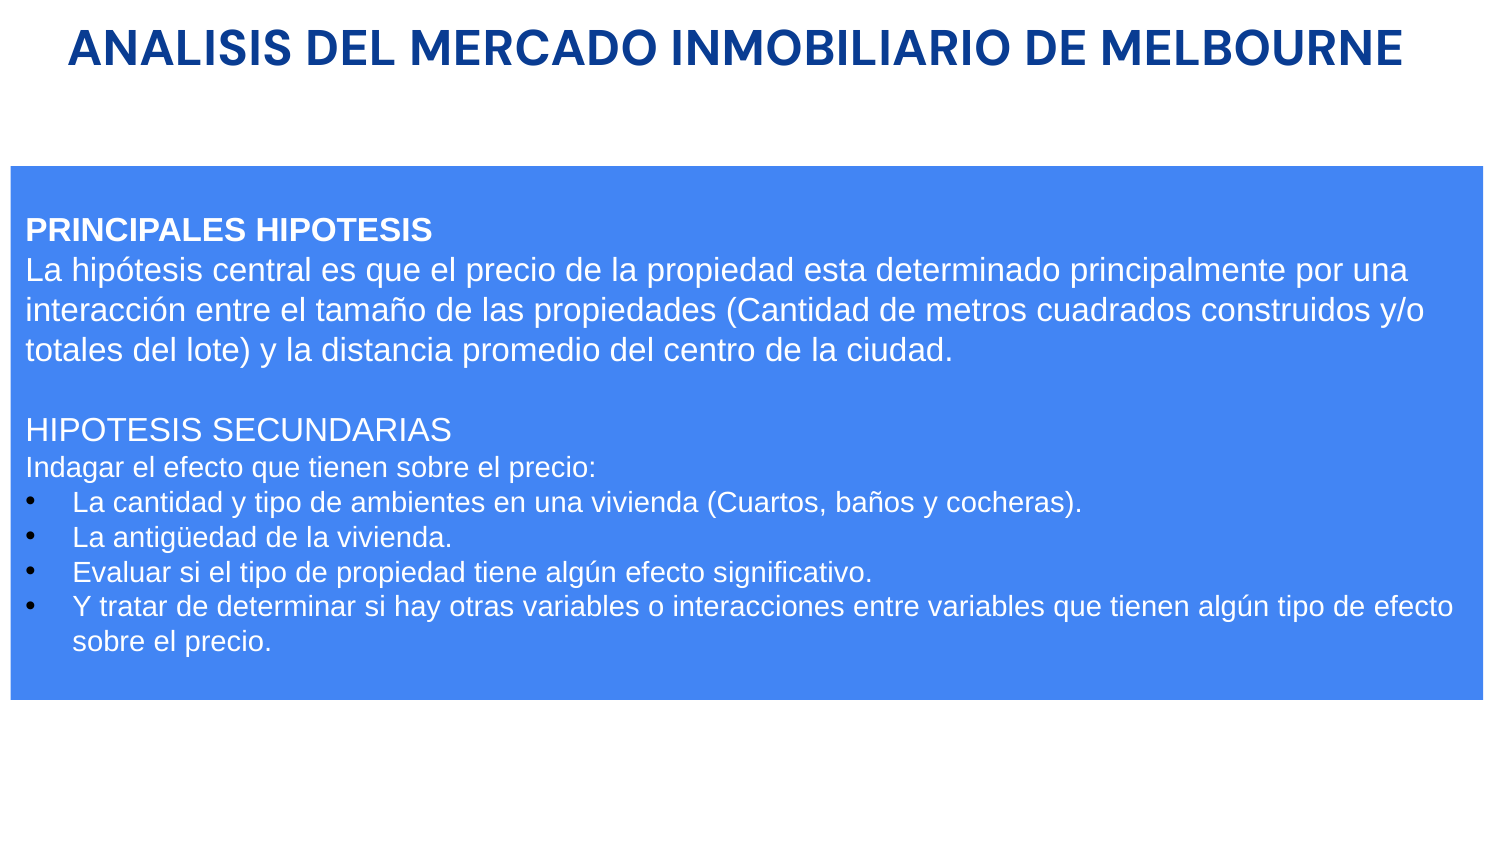

ANALISIS DEL MERCADO INMOBILIARIO DE MELBOURNE
PRINCIPALES HIPOTESIS
La hipótesis central es que el precio de la propiedad esta determinado principalmente por una interacción entre el tamaño de las propiedades (Cantidad de metros cuadrados construidos y/o totales del lote) y la distancia promedio del centro de la ciudad.

HIPOTESIS SECUNDARIAS
Indagar el efecto que tienen sobre el precio:
La cantidad y tipo de ambientes en una vivienda (Cuartos, baños y cocheras).
La antigüedad de la vivienda.
Evaluar si el tipo de propiedad tiene algún efecto significativo.
Y tratar de determinar si hay otras variables o interacciones entre variables que tienen algún tipo de efecto sobre el precio.